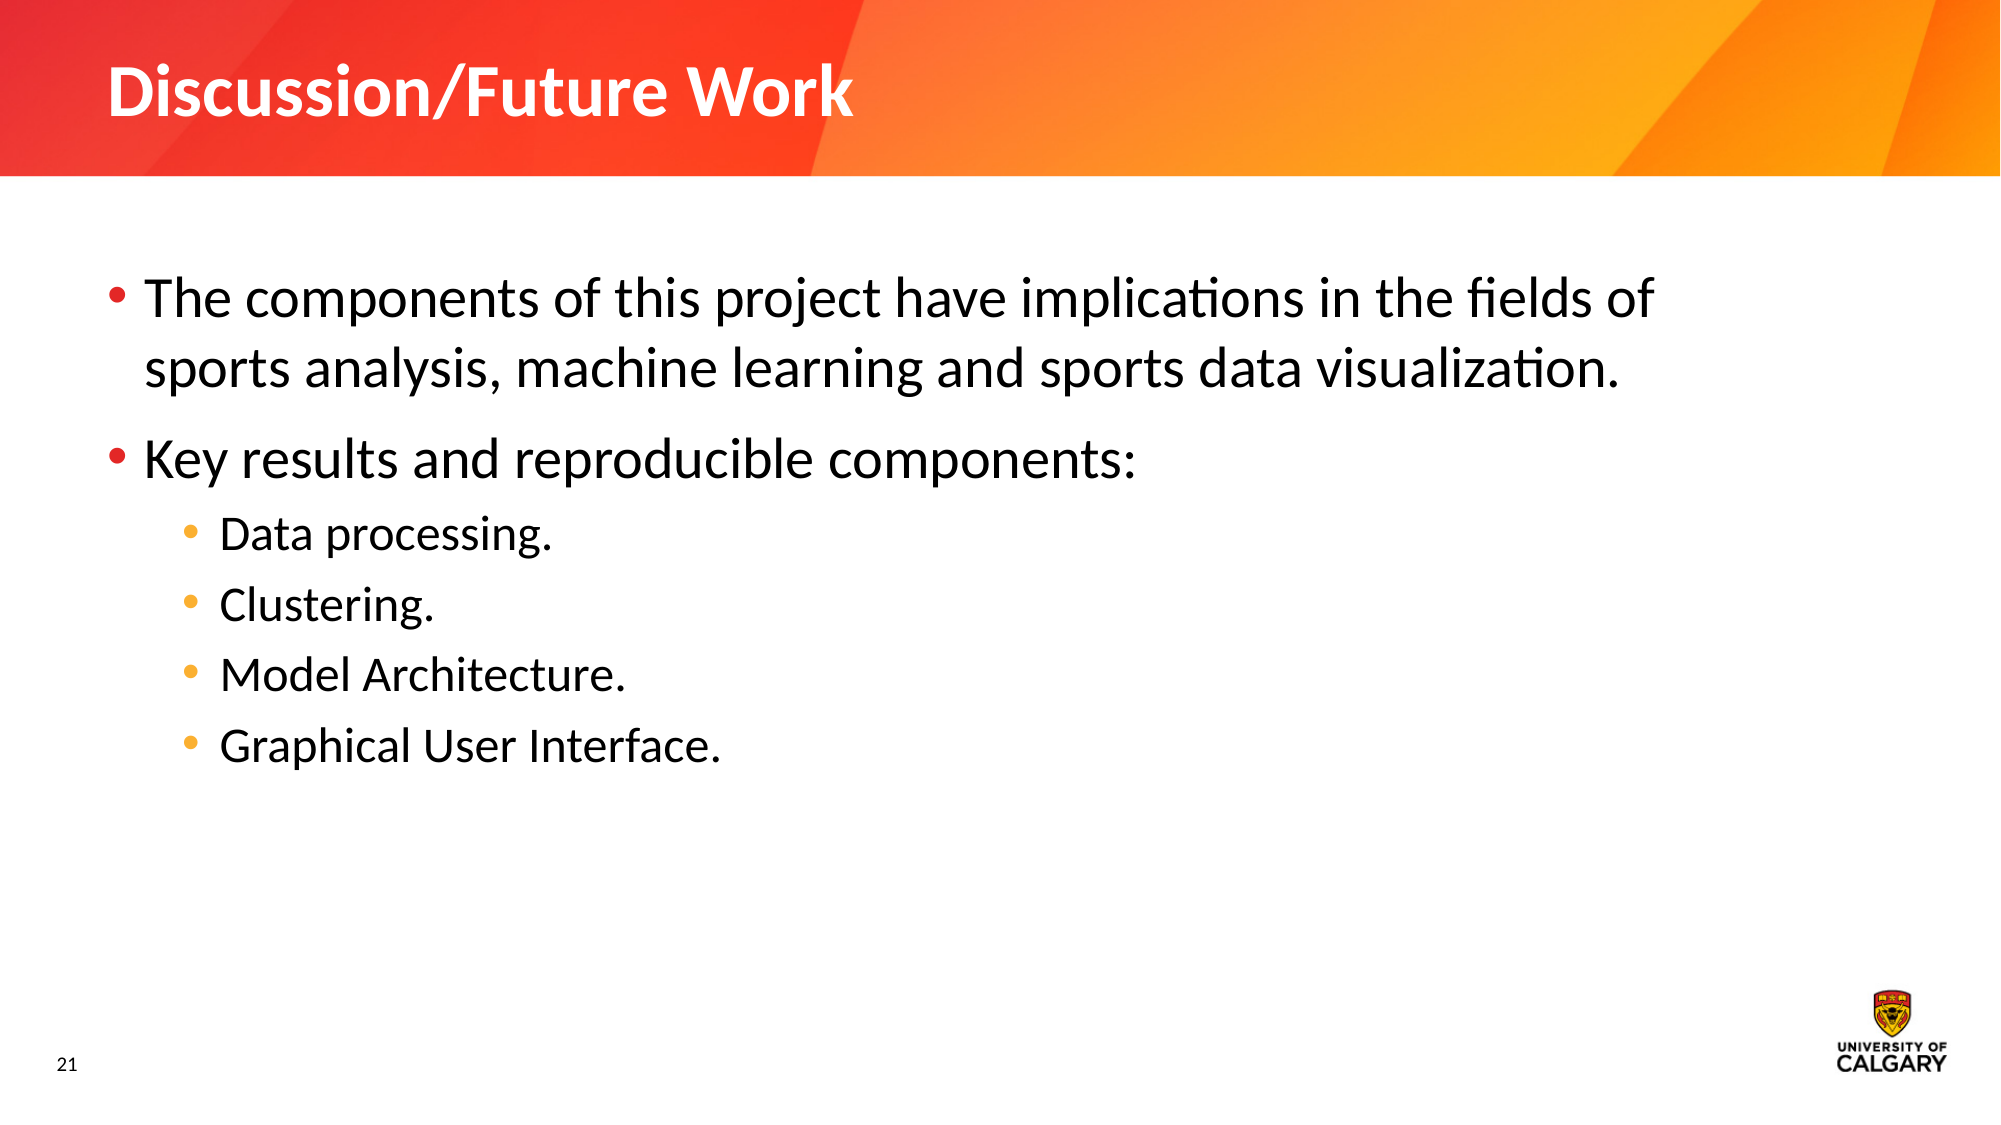

# Discussion/Future Work
The components of this project have implications in the fields of sports analysis, machine learning and sports data visualization.
Key results and reproducible components:
Data processing.
Clustering.
Model Architecture.
Graphical User Interface.

21